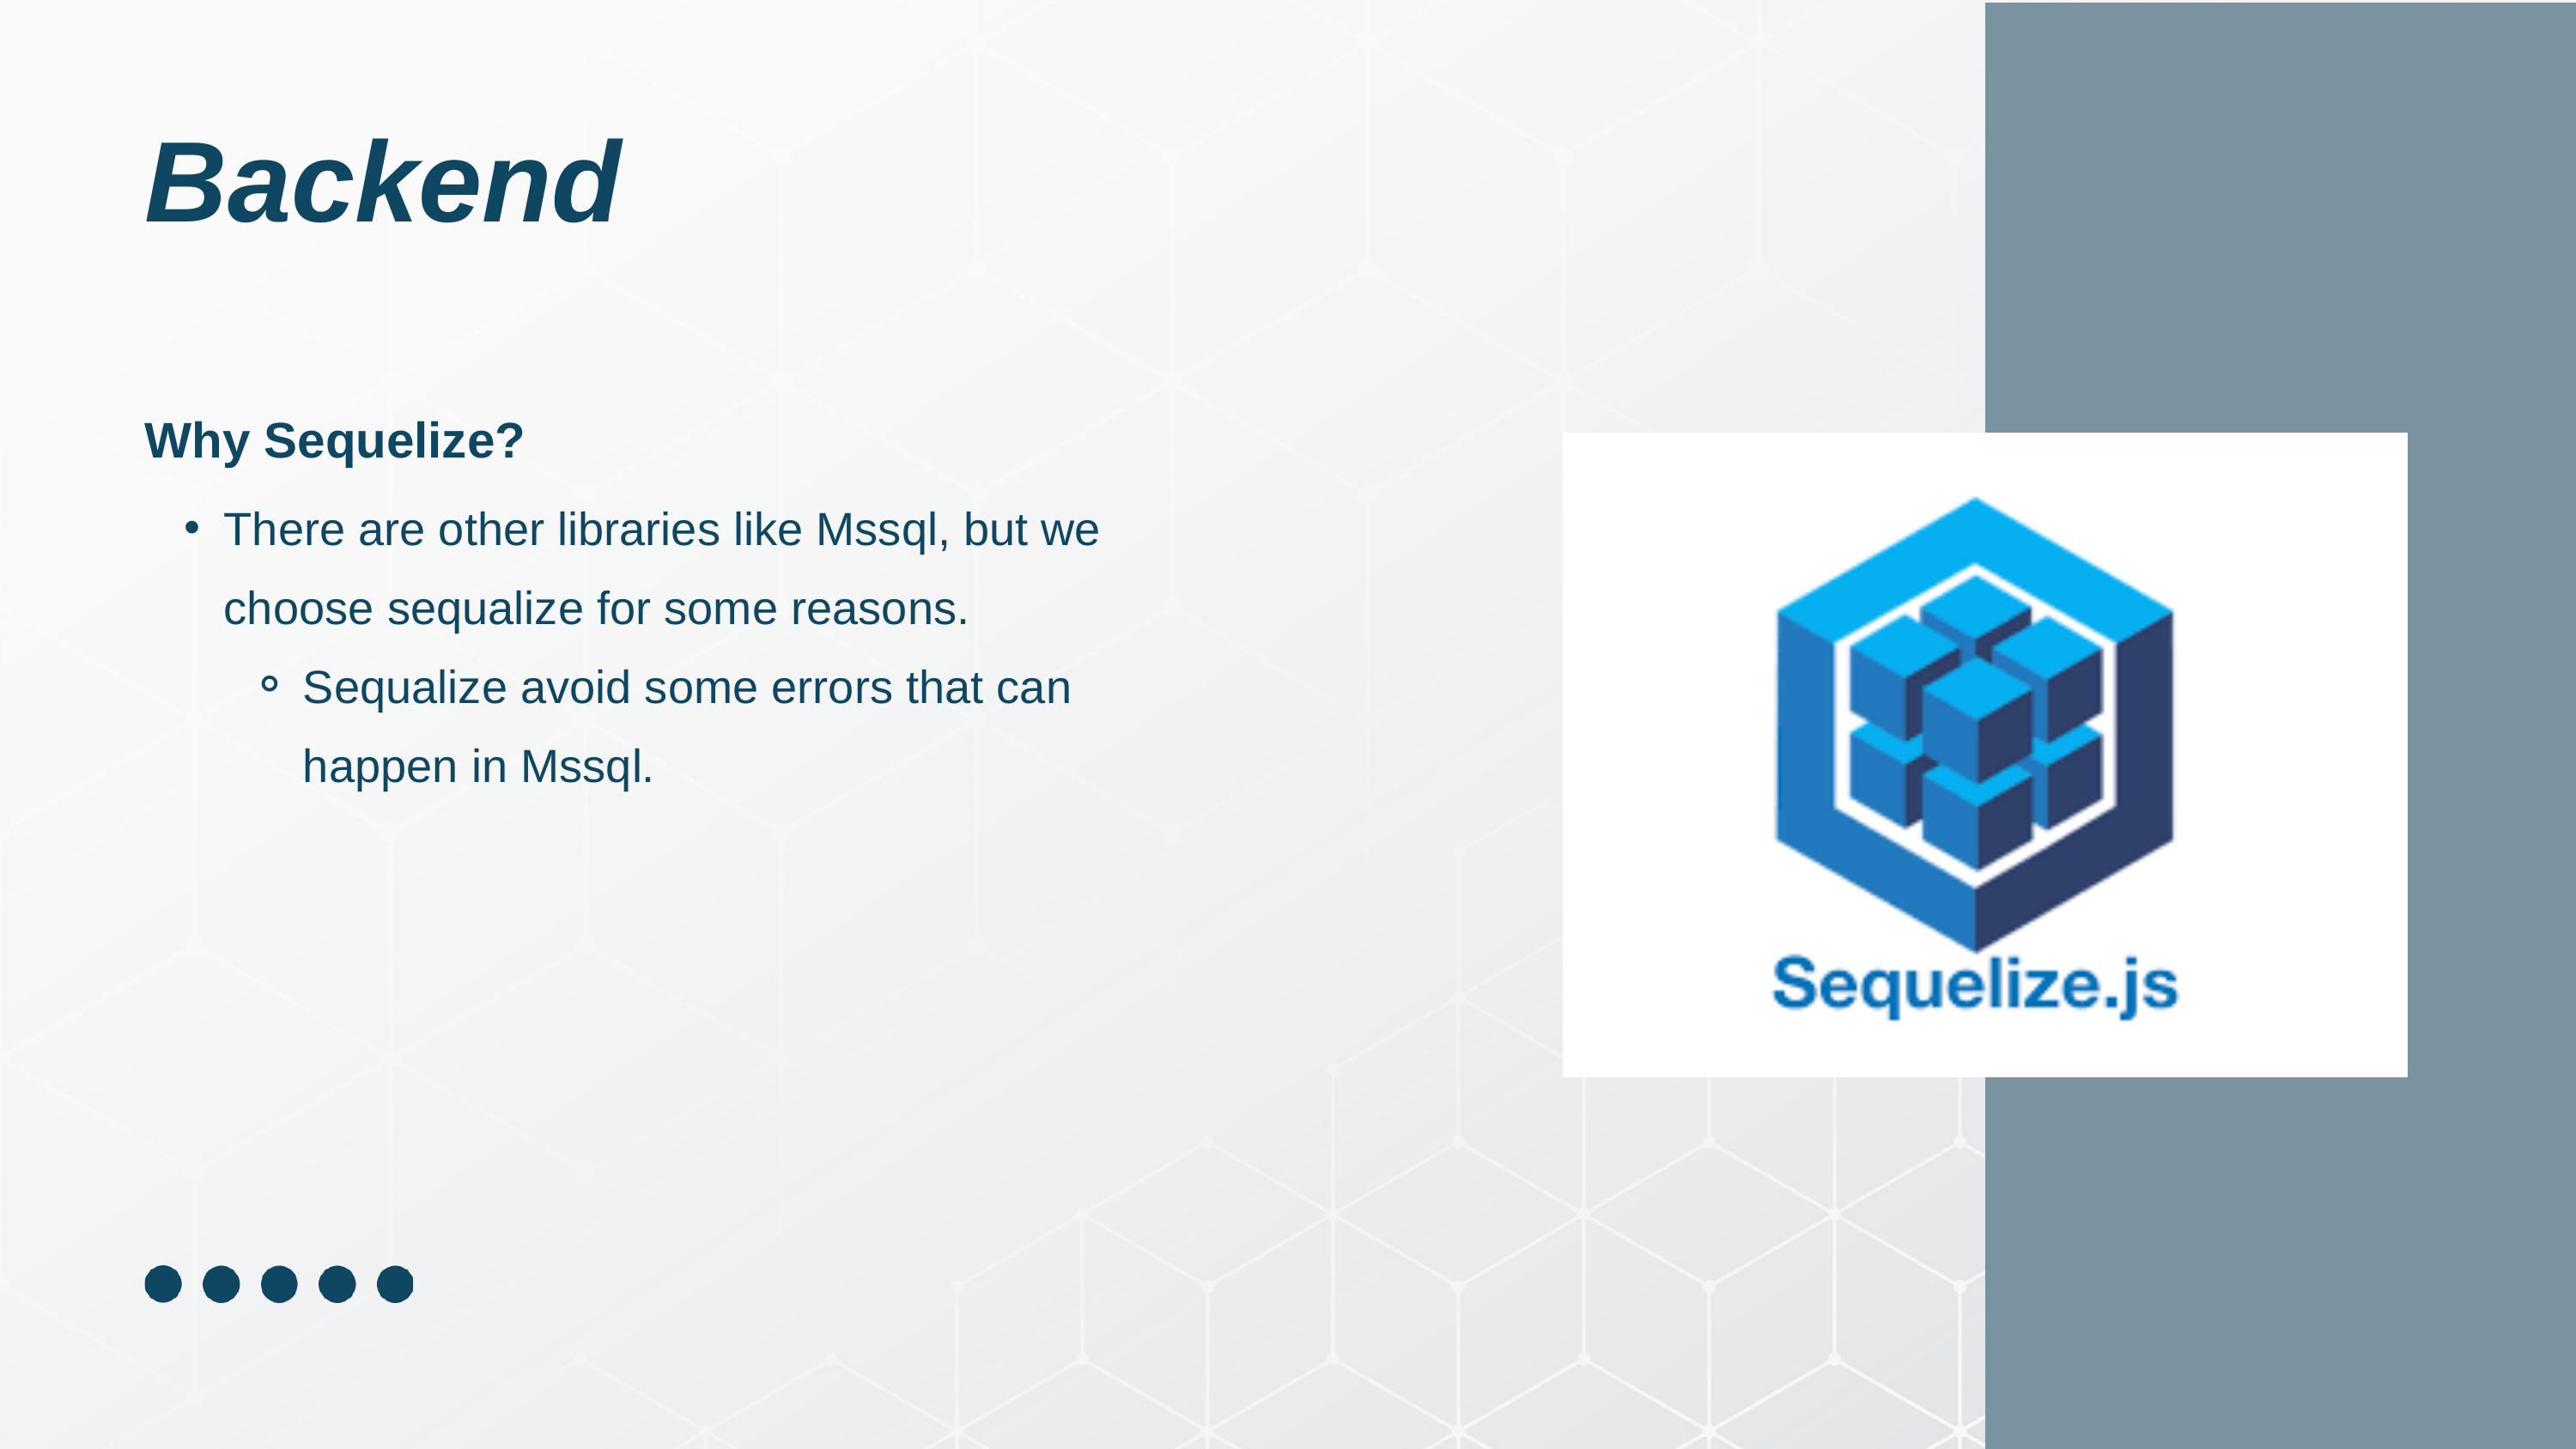

Backend
Why Sequelize?

There are other libraries like Mssql, but we choose sequalize for some reasons.
Sequalize avoid some errors that can happen in Mssql.